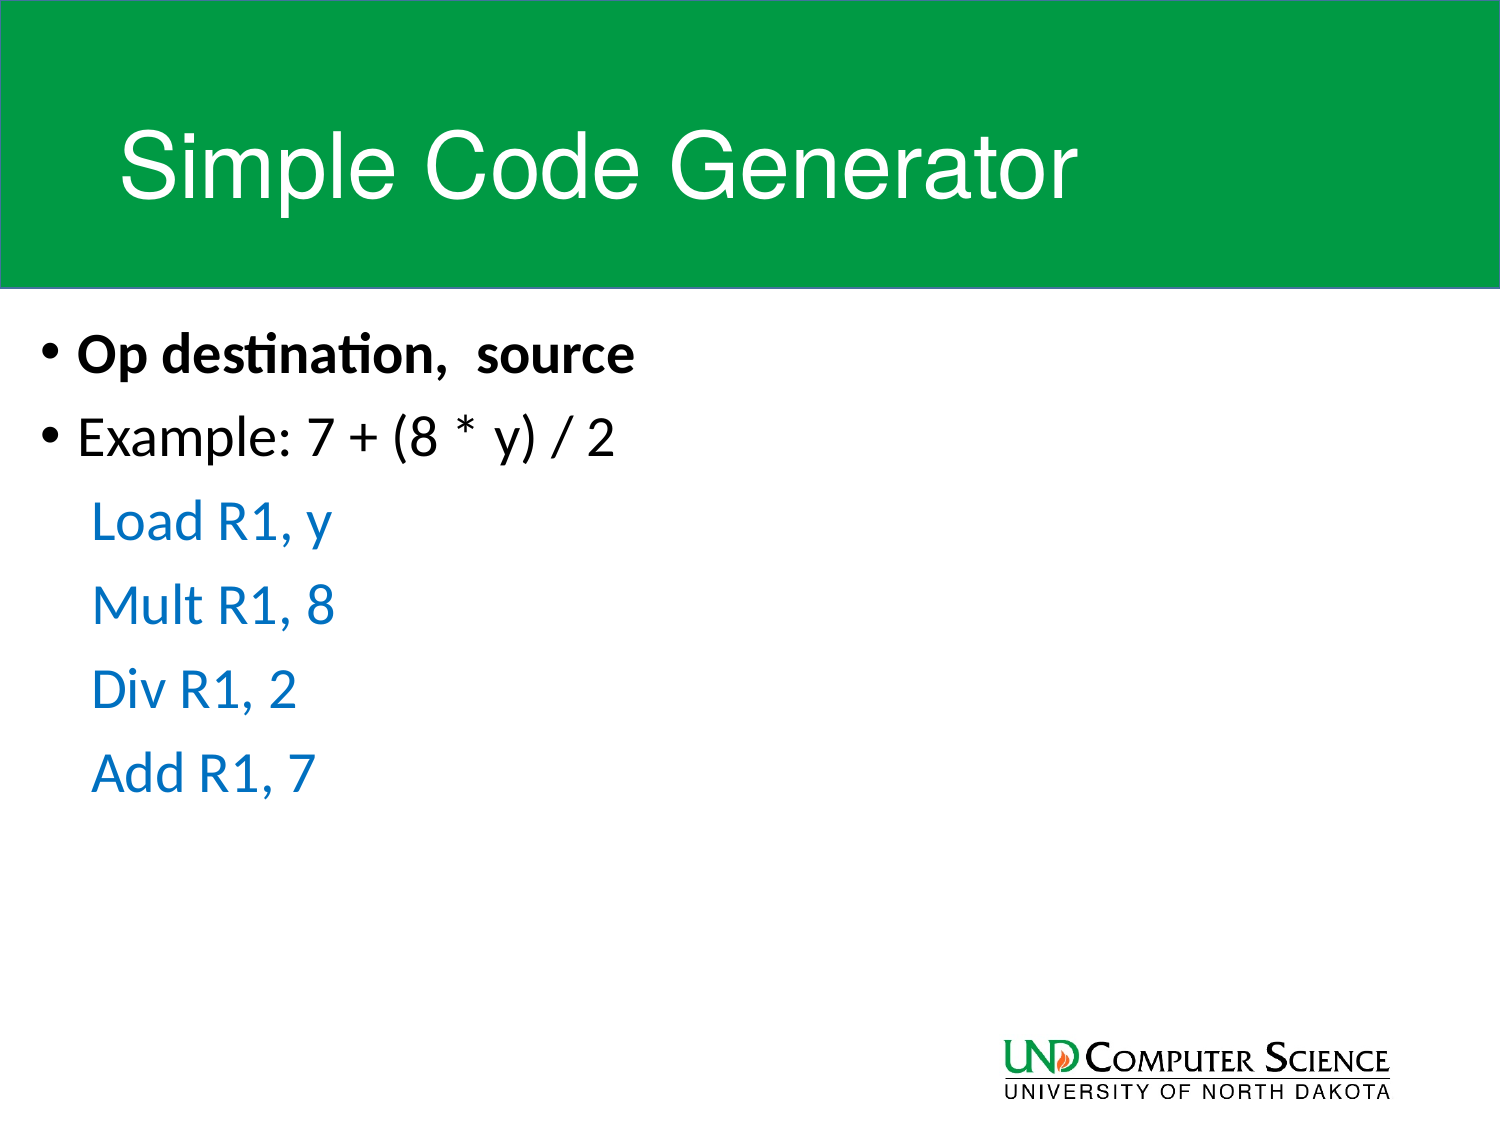

# Simple Code Generator
Op destination,  source
Example: 7 + (8 * y) / 2
	 Load R1, y
	 Mult R1, 8
	 Div R1, 2
	 Add R1, 7